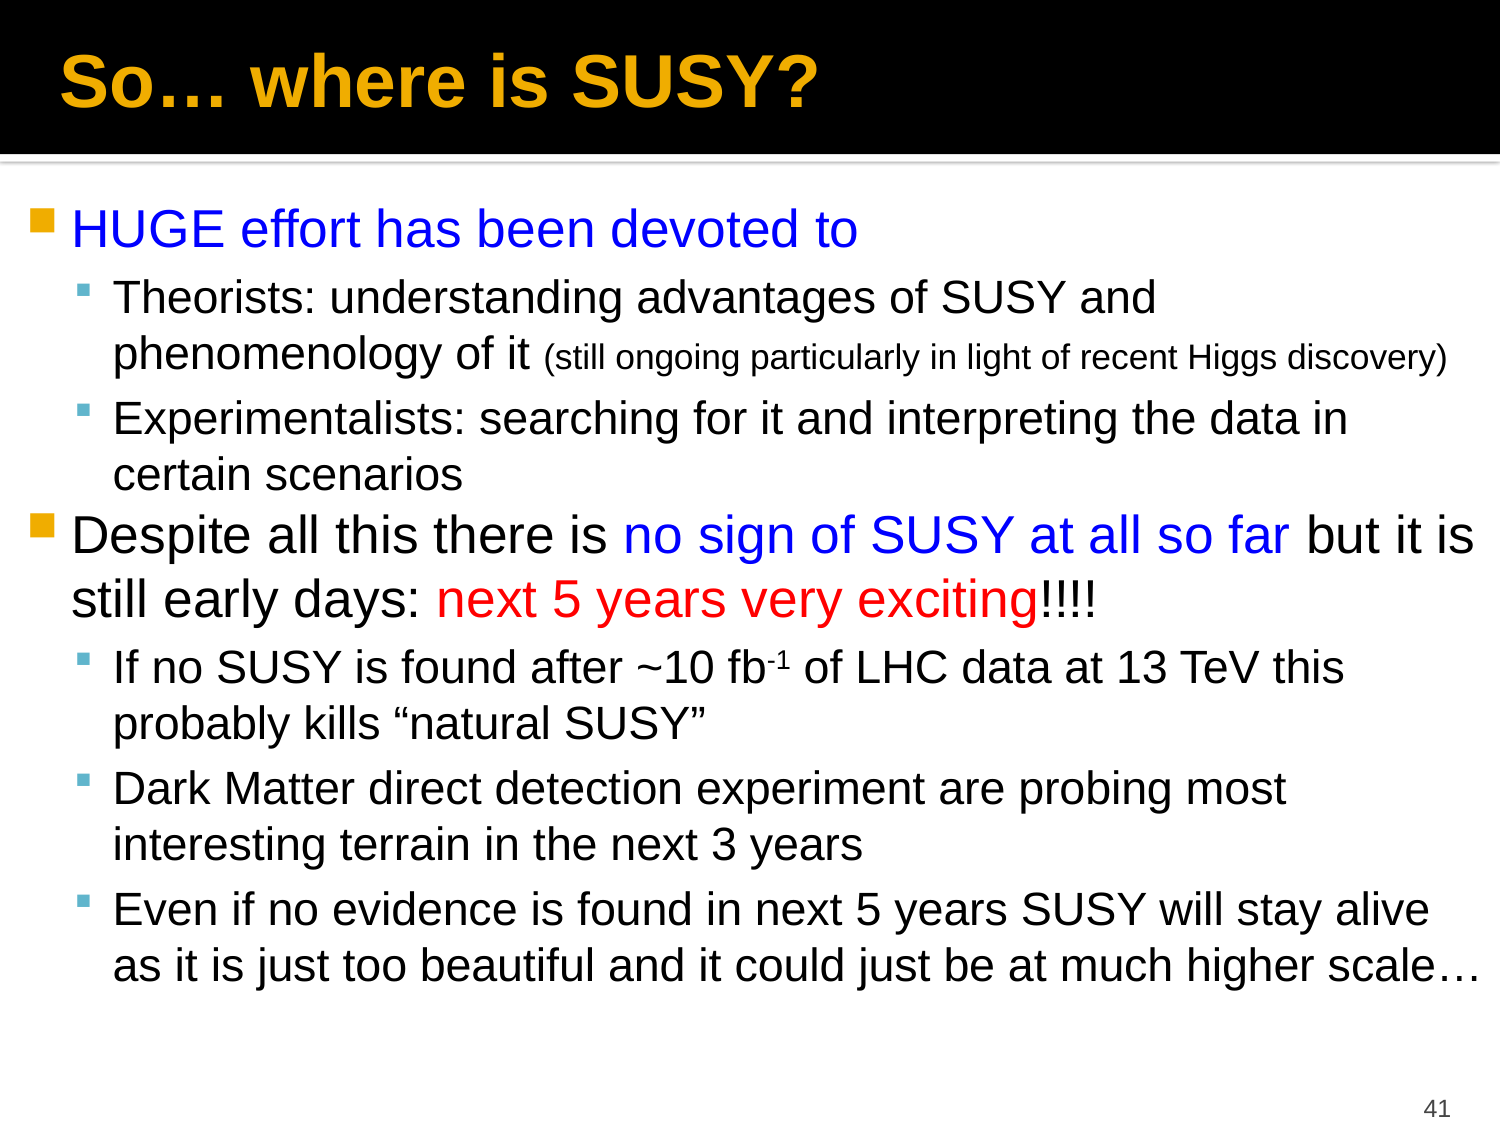

# So… where is SUSY?
HUGE effort has been devoted to
Theorists: understanding advantages of SUSY and phenomenology of it (still ongoing particularly in light of recent Higgs discovery)
Experimentalists: searching for it and interpreting the data in certain scenarios
Despite all this there is no sign of SUSY at all so far but it is still early days: next 5 years very exciting!!!!
If no SUSY is found after ~10 fb-1 of LHC data at 13 TeV this probably kills “natural SUSY”
Dark Matter direct detection experiment are probing most interesting terrain in the next 3 years
Even if no evidence is found in next 5 years SUSY will stay alive as it is just too beautiful and it could just be at much higher scale…
41